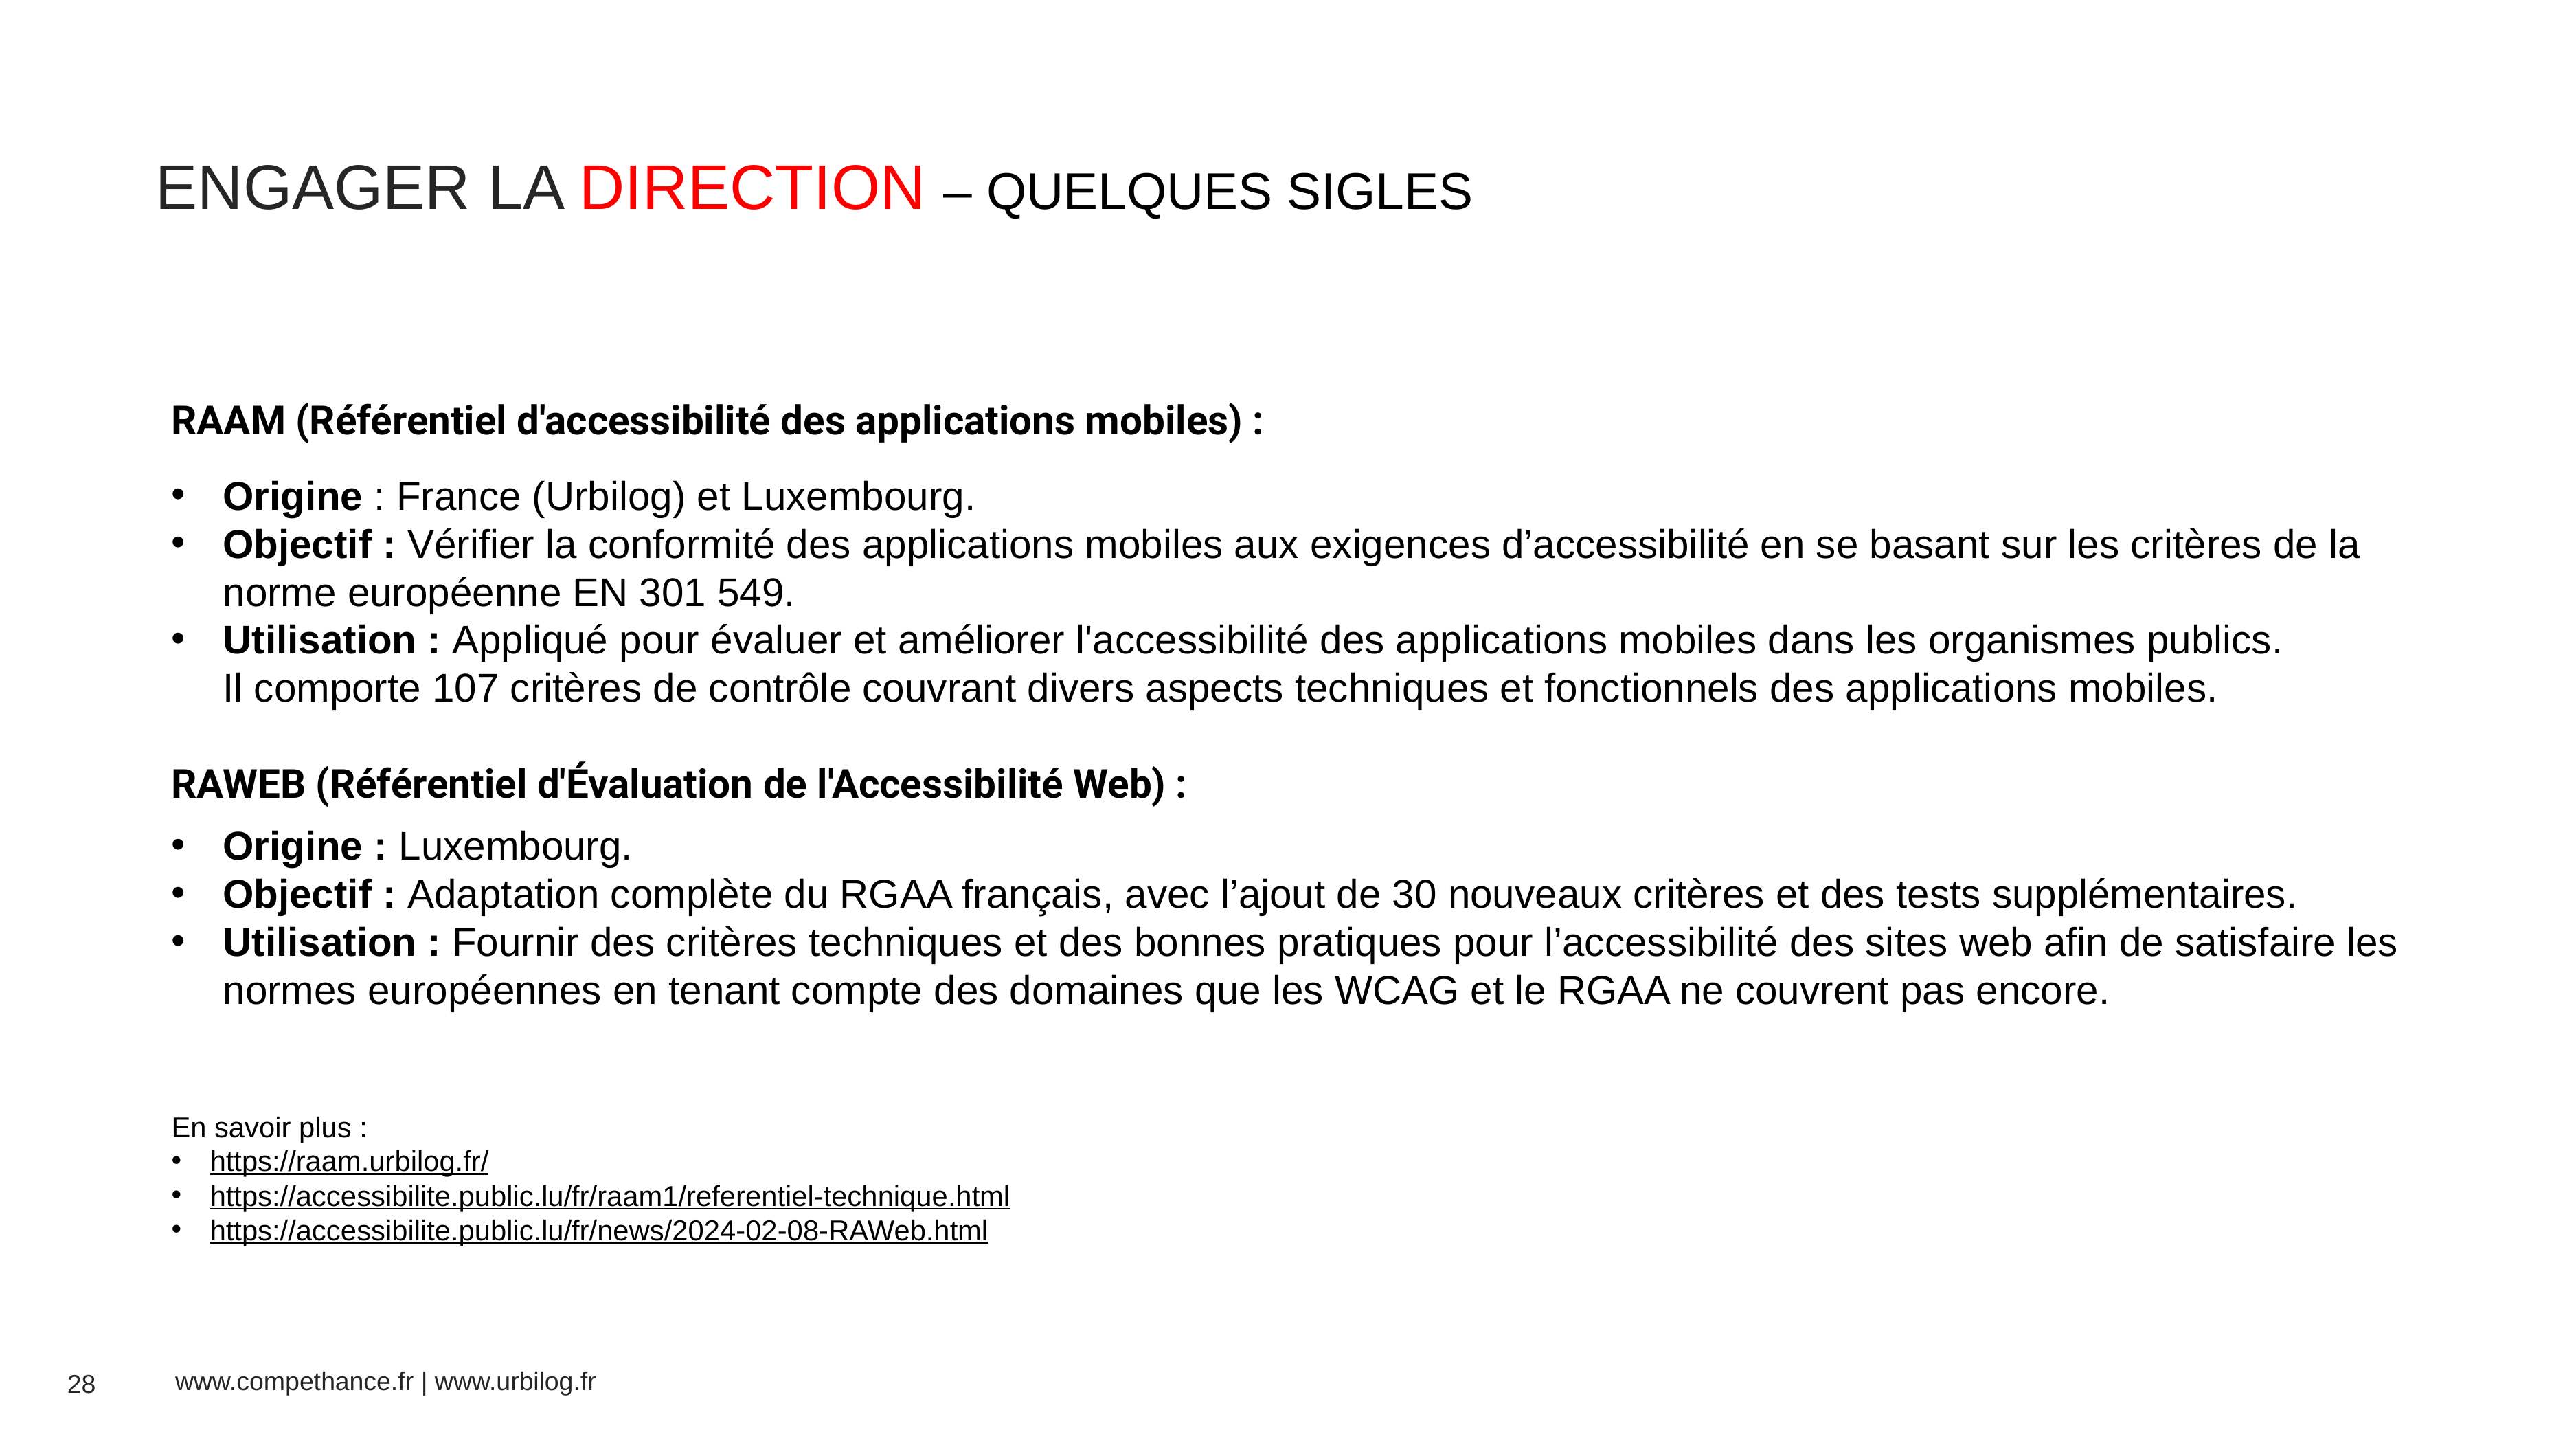

# ENGAGER LA DIRECTION – QUELQUES SIGLES
RAAM (Référentiel d'accessibilité des applications mobiles) :

Origine : France (Urbilog) et Luxembourg.
Objectif : Vérifier la conformité des applications mobiles aux exigences d’accessibilité en se basant sur les critères de la norme européenne EN 301 549.
Utilisation : Appliqué pour évaluer et améliorer l'accessibilité des applications mobiles dans les organismes publics.
Il comporte 107 critères de contrôle couvrant divers aspects techniques et fonctionnels des applications mobiles.

RAWEB (Référentiel d'Évaluation de l'Accessibilité Web) :

Origine : Luxembourg.
Objectif : Adaptation complète du RGAA français, avec l’ajout de 30 nouveaux critères et des tests supplémentaires.
Utilisation : Fournir des critères techniques et des bonnes pratiques pour l’accessibilité des sites web afin de satisfaire les normes européennes en tenant compte des domaines que les WCAG et le RGAA ne couvrent pas encore.

En savoir plus :
https://raam.urbilog.fr/
https://accessibilite.public.lu/fr/raam1/referentiel-technique.html
https://accessibilite.public.lu/fr/news/2024-02-08-RAWeb.html

Le retour sur investissement de l’accessibilité se mesure difficilement…